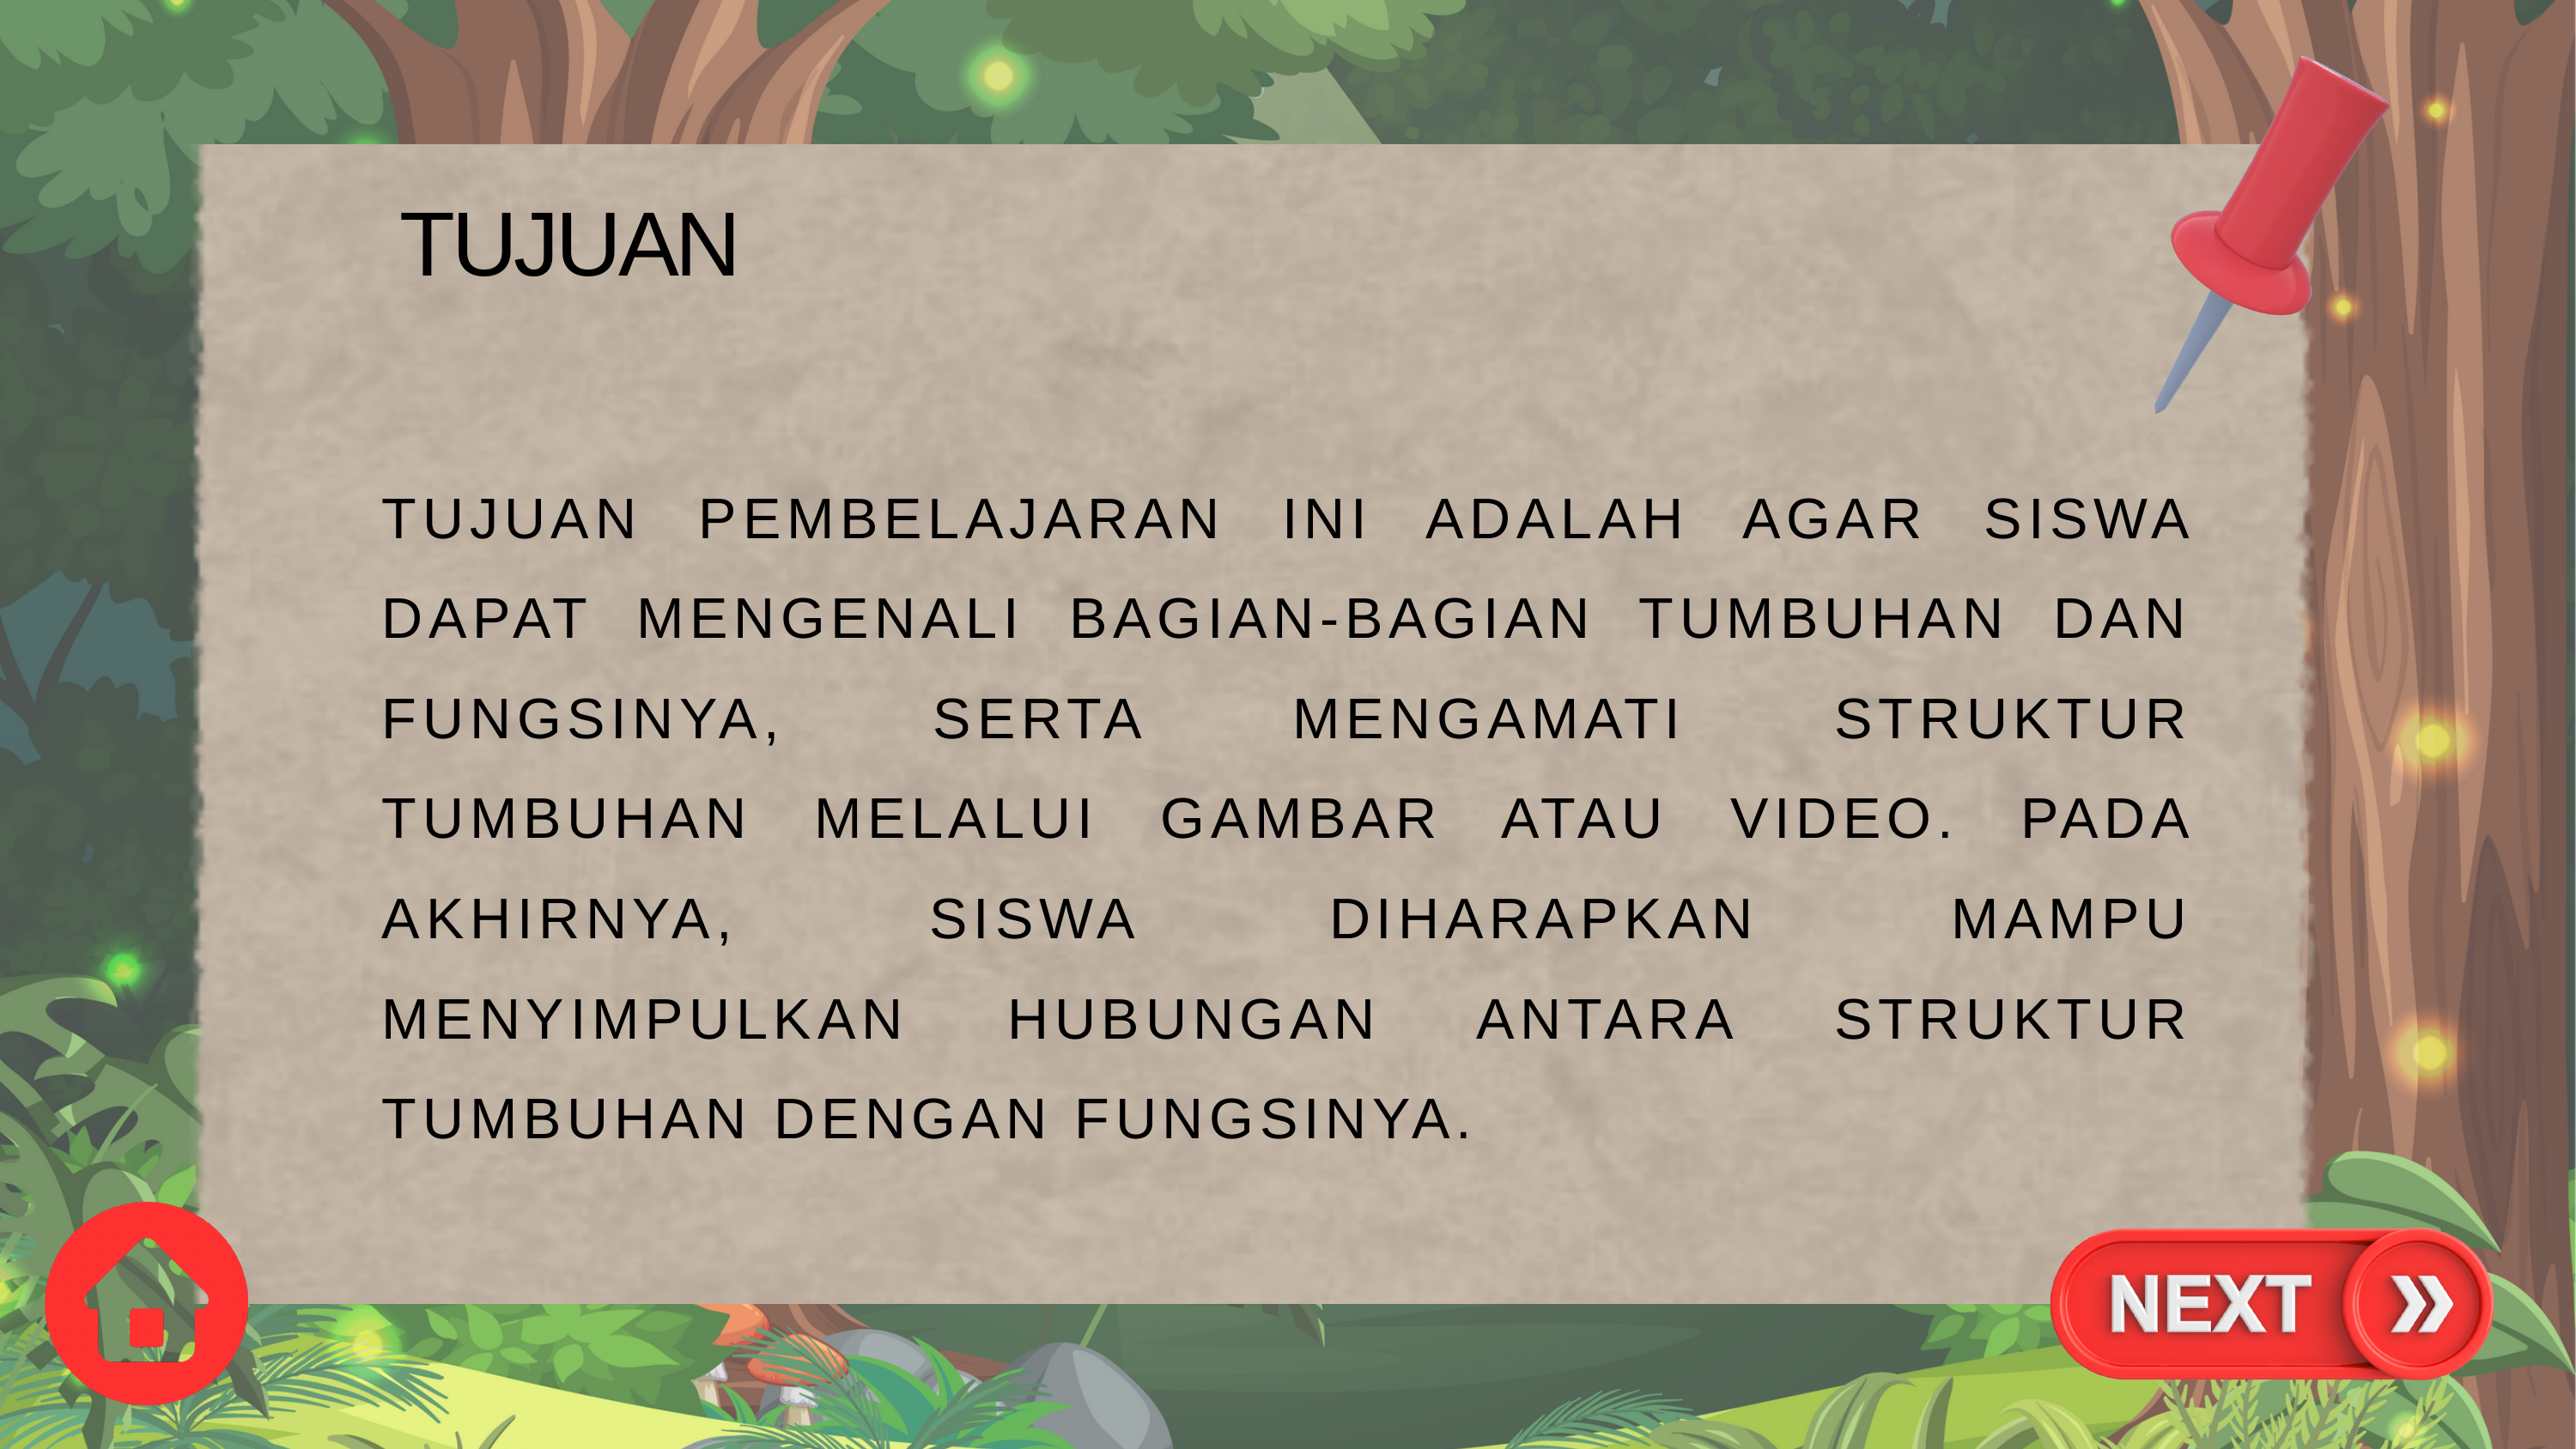

TUJUAN
TUJUAN PEMBELAJARAN INI ADALAH AGAR SISWA DAPAT MENGENALI BAGIAN-BAGIAN TUMBUHAN DAN FUNGSINYA, SERTA MENGAMATI STRUKTUR TUMBUHAN MELALUI GAMBAR ATAU VIDEO. PADA AKHIRNYA, SISWA DIHARAPKAN MAMPU MENYIMPULKAN HUBUNGAN ANTARA STRUKTUR TUMBUHAN DENGAN FUNGSINYA.